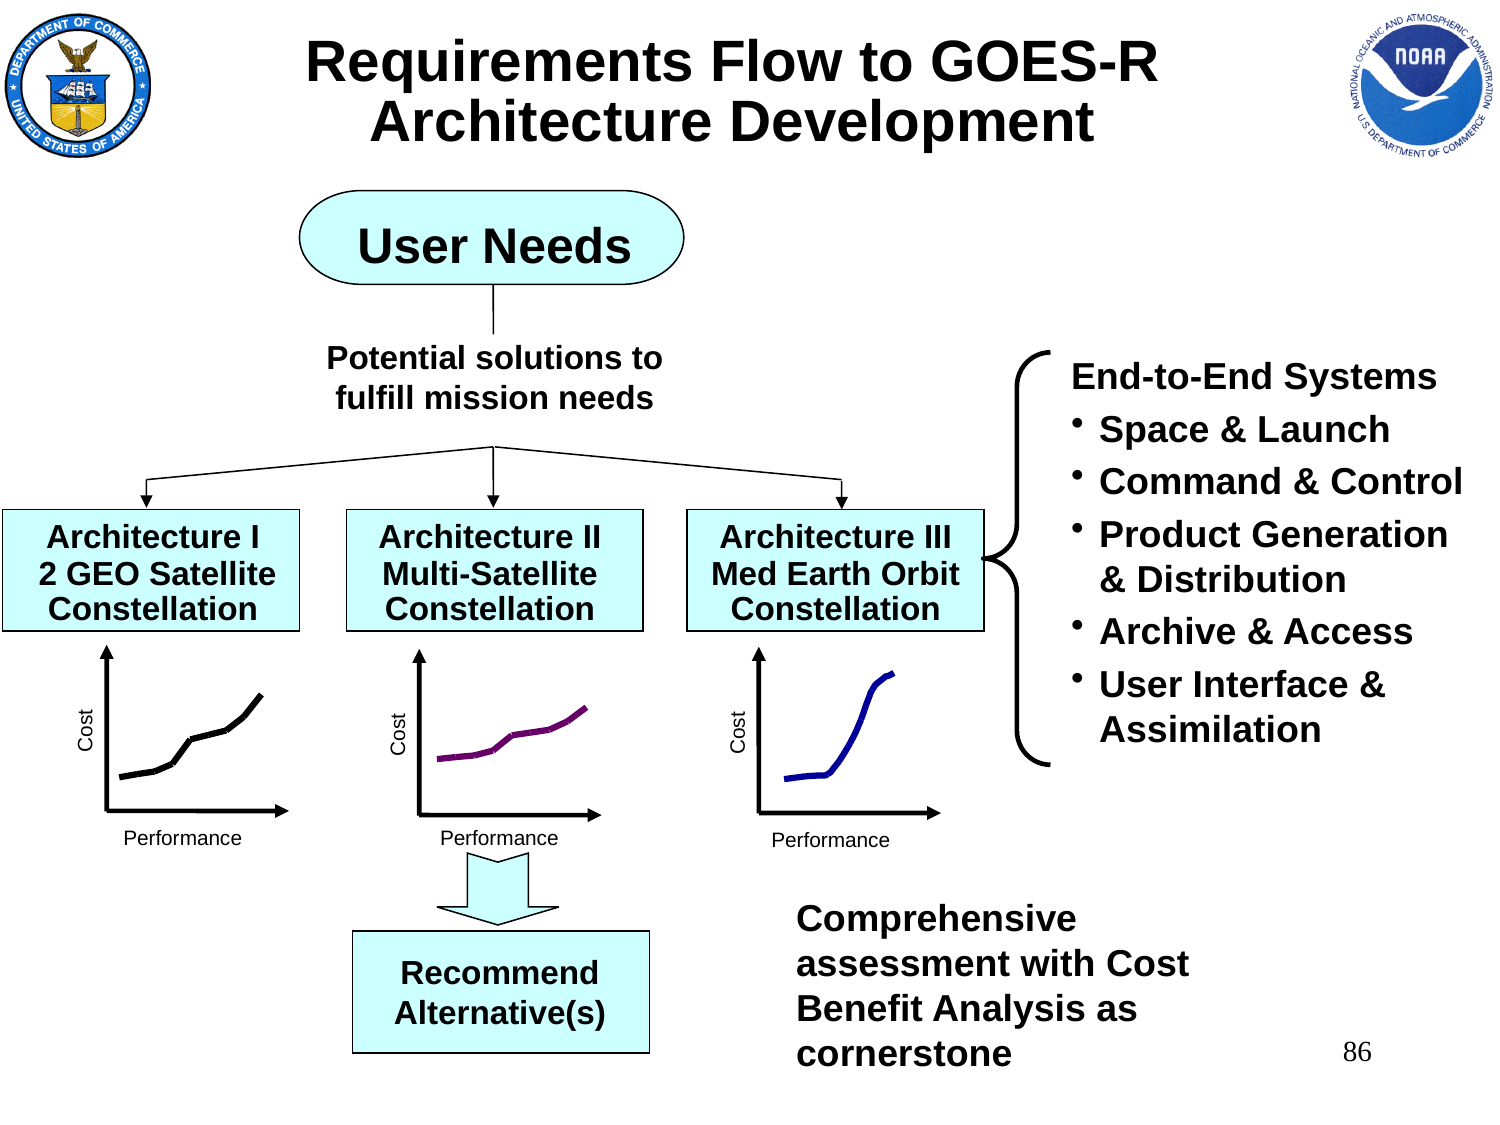

# Requirements Flow to GOES-R Architecture Development

User Needs

Potential solutions to fulfill mission needs
End-to-End Systems
Space & Launch
Command & Control
Product Generation & Distribution
Archive & Access
User Interface & Assimilation

Architecture I
 2 GEO Satellite Constellation
Architecture II
Multi-Satellite Constellation
Architecture III
Med Earth Orbit Constellation

Cost
Performance

Cost
Performance

Cost
Performance

Comprehensive assessment with Cost Benefit Analysis as cornerstone

Recommend Alternative(s)
86